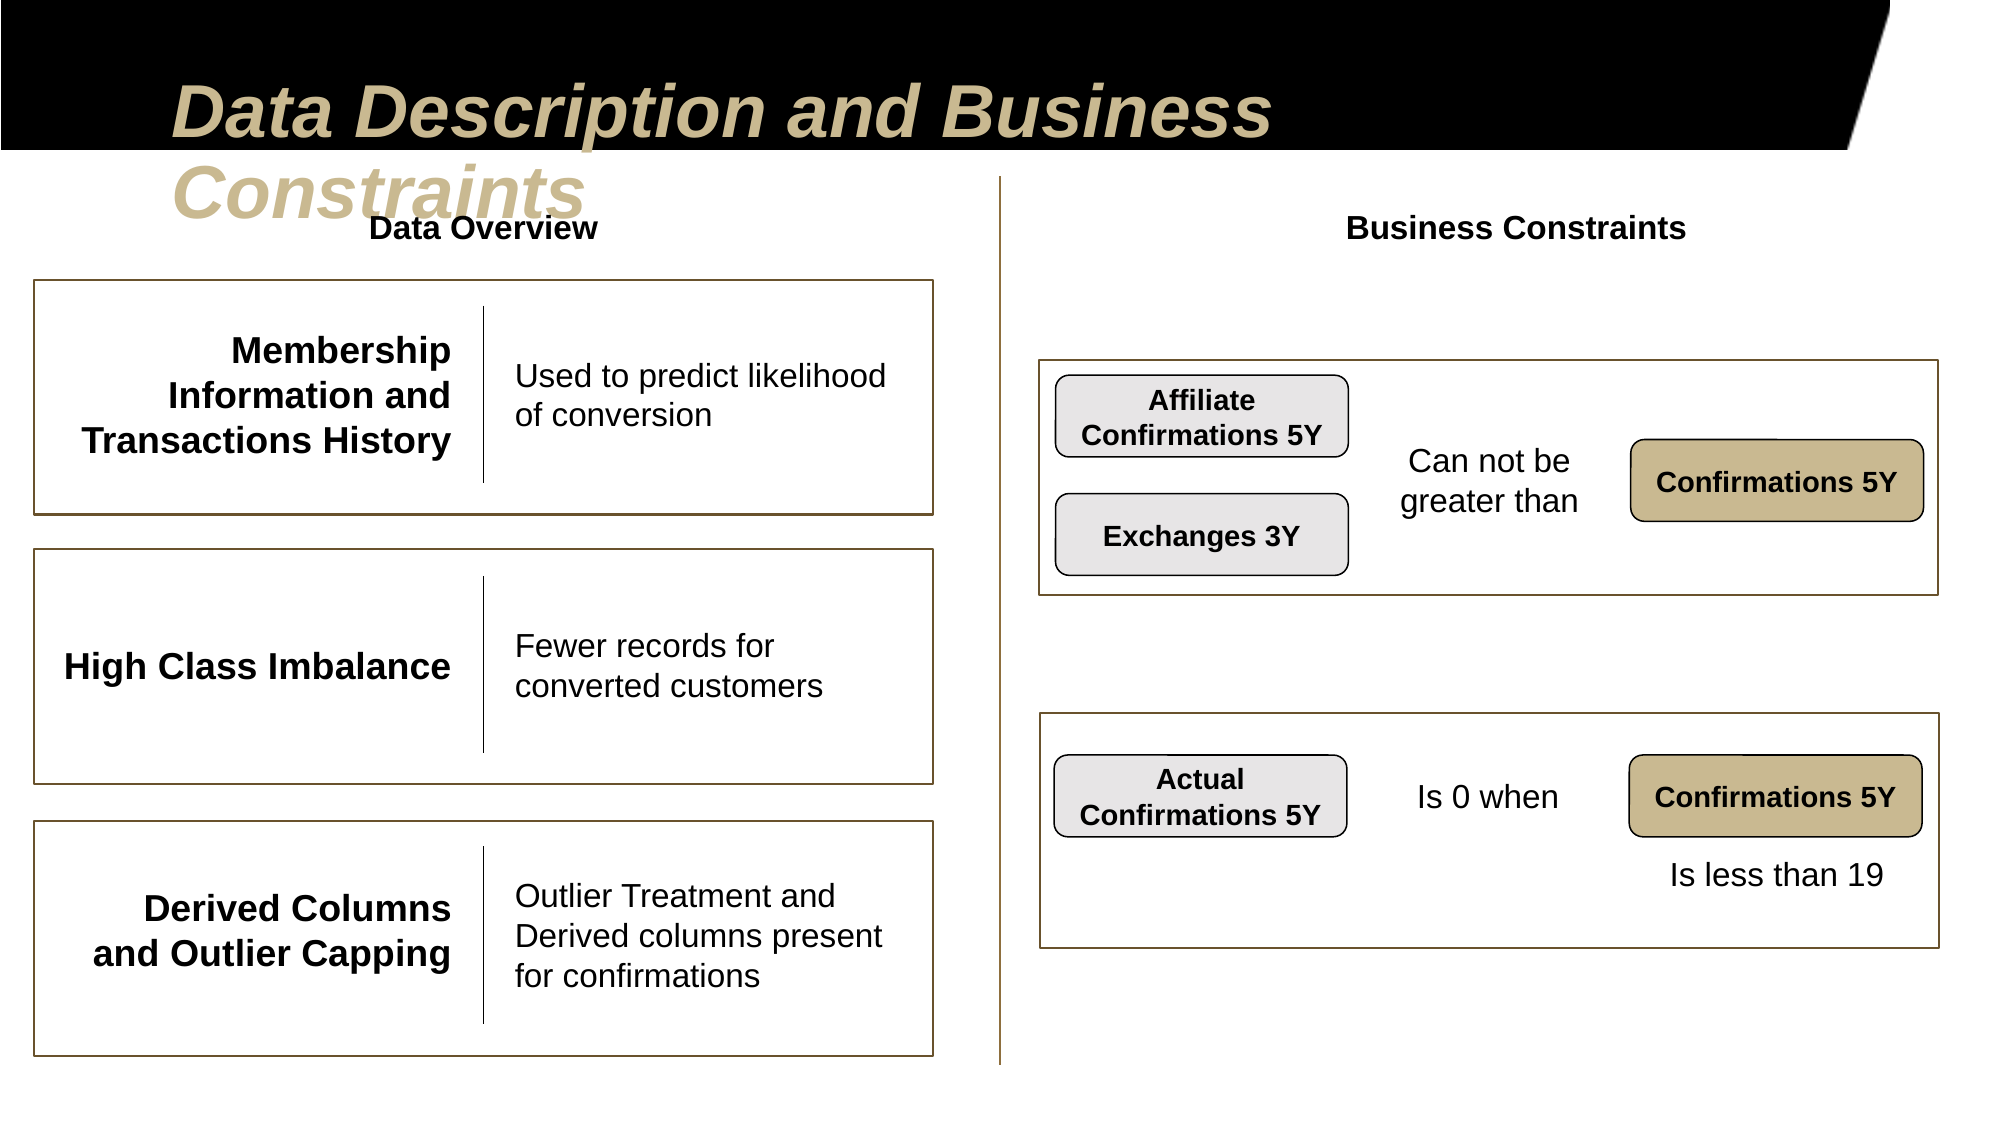

# Data Description and Business Constraints
Data Overview
Business Constraints

Membership Information and Transactions History
Used to predict likelihood of conversion

Affiliate Confirmations 5Y
Can not be greater than
Confirmations 5Y
Exchanges 3Y

Fewer records for converted customers
High Class Imbalance

Actual Confirmations 5Y
Confirmations 5Y
Is 0 when
Is less than 19

Outlier Treatment and Derived columns present for confirmations
Derived Columns and Outlier Capping